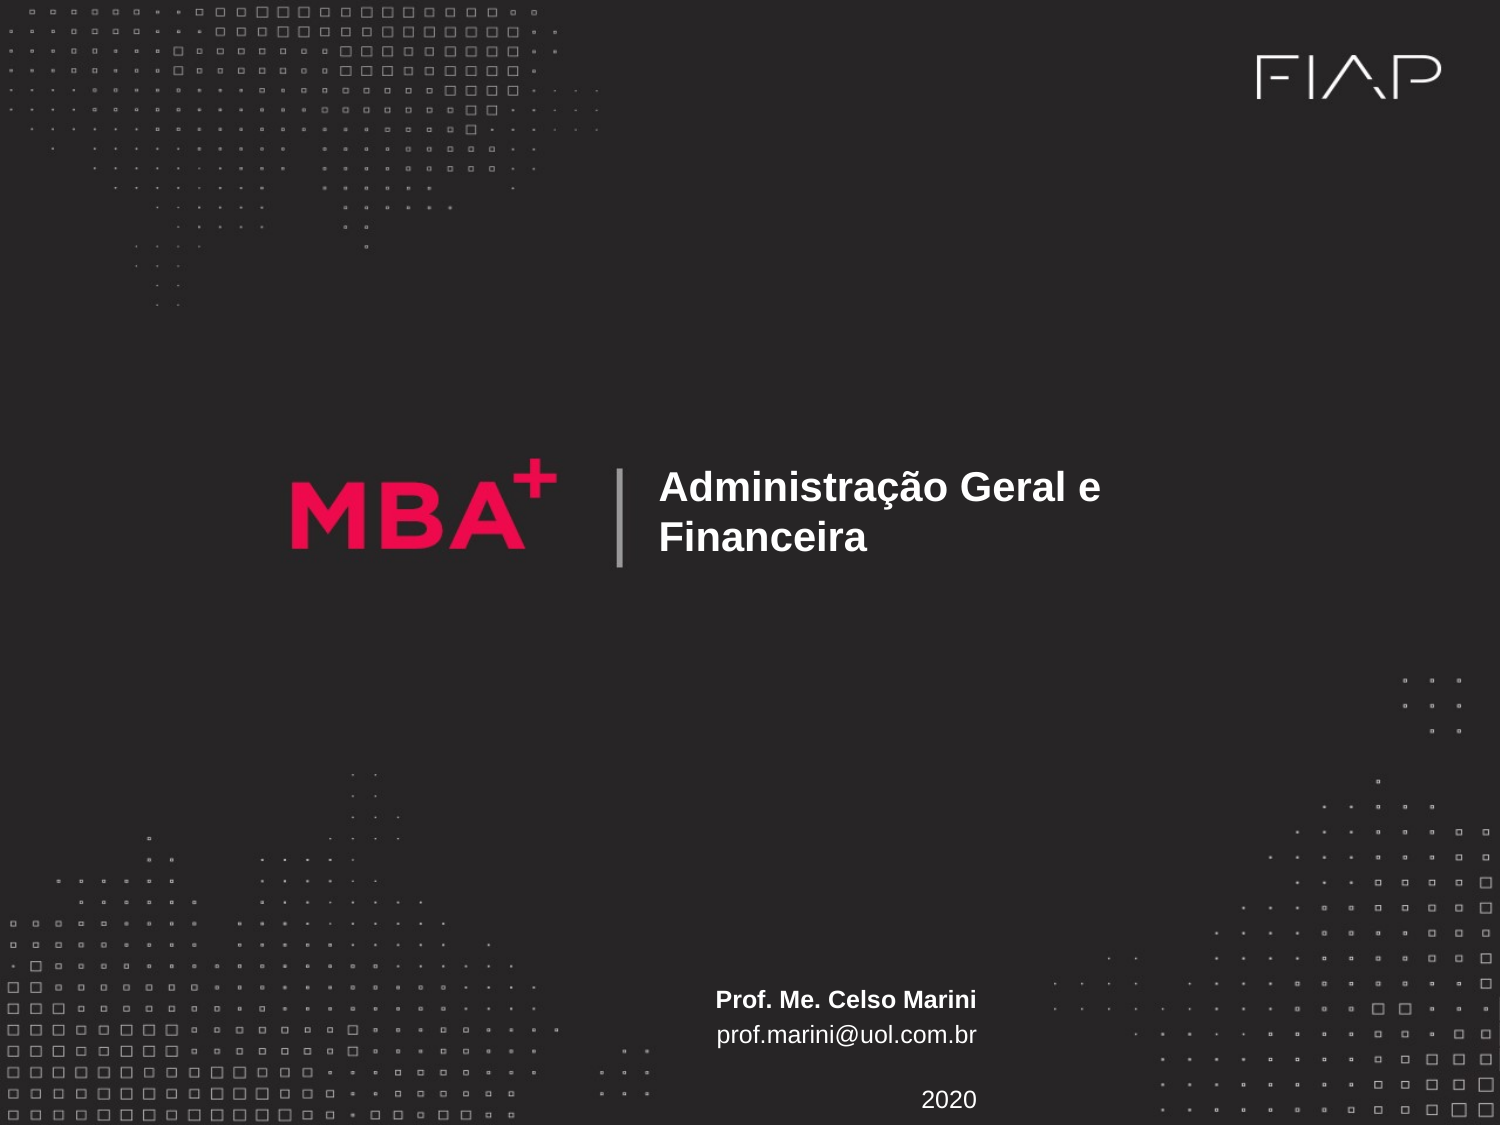

Administração Geral e Financeira
Prof. Me. Celso Marini
prof.marini@uol.com.br
2020